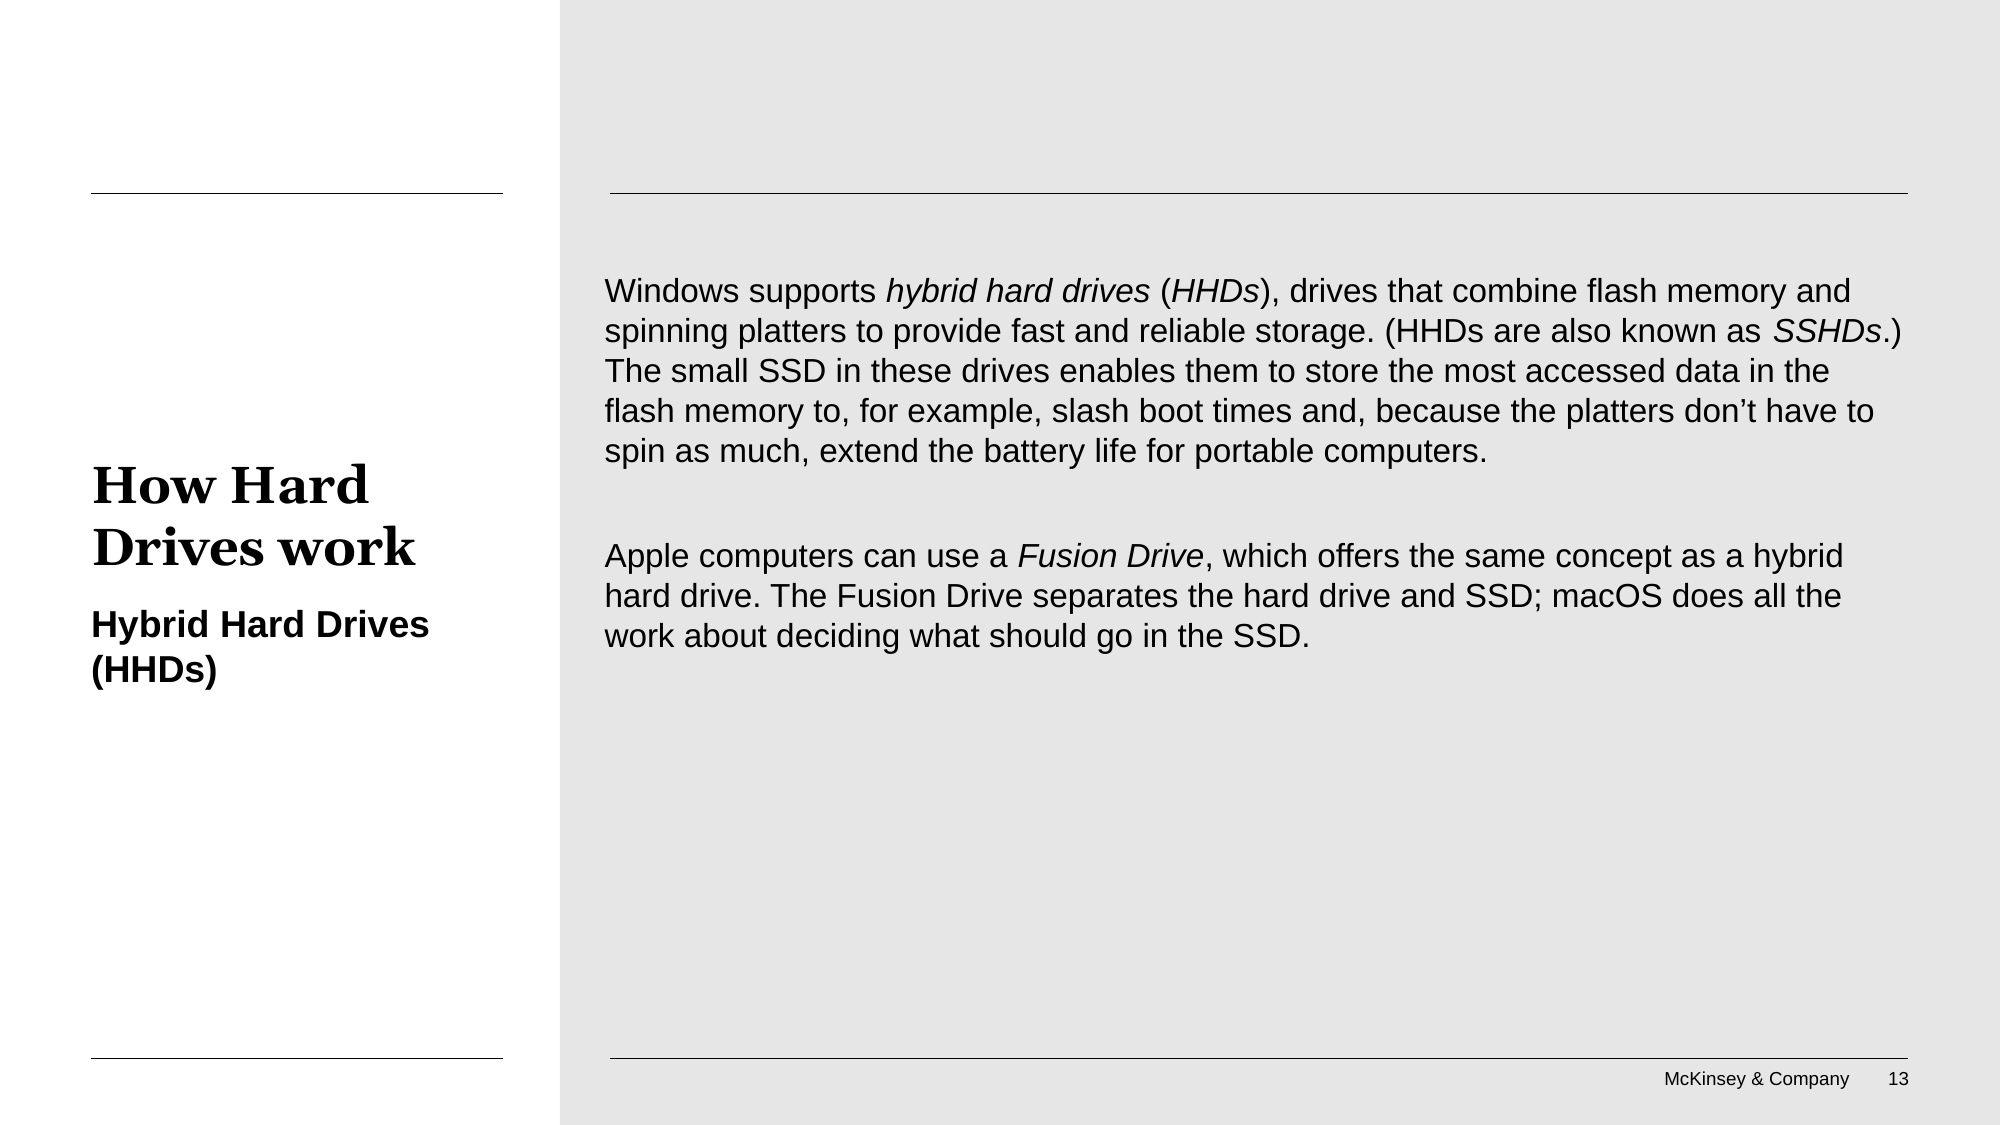

Windows supports hybrid hard drives (HHDs), drives that combine flash memory and spinning platters to provide fast and reliable storage. (HHDs are also known as SSHDs.) The small SSD in these drives enables them to store the most accessed data in the flash memory to, for example, slash boot times and, because the platters don’t have to spin as much, extend the battery life for portable computers.

Apple computers can use a Fusion Drive, which offers the same concept as a hybrid hard drive. The Fusion Drive separates the hard drive and SSD; macOS does all the work about deciding what should go in the SSD.
# How Hard Drives work
Hybrid Hard Drives (HHDs)